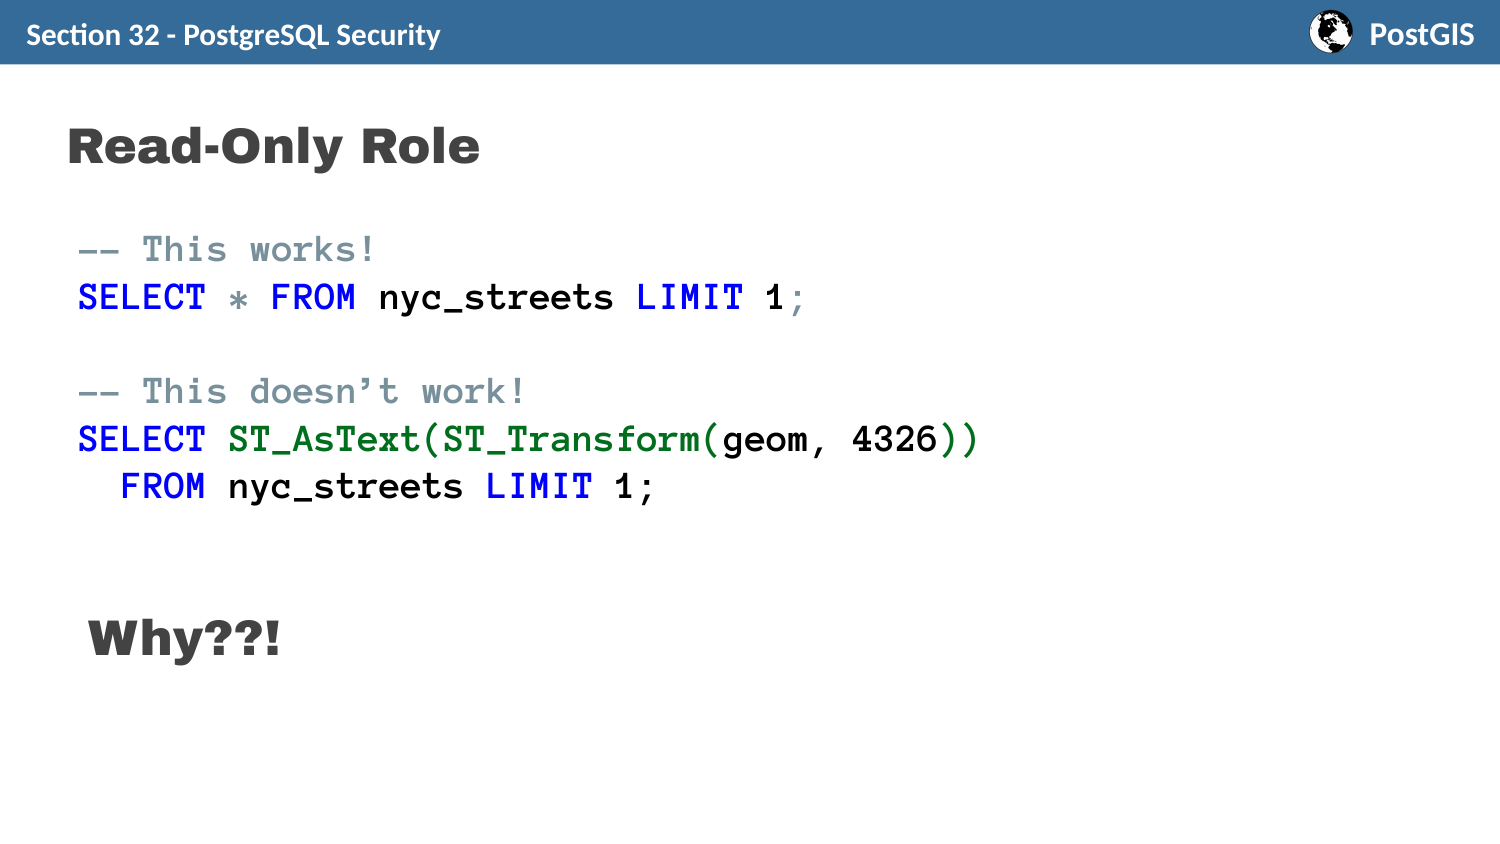

Section 32 - PostgreSQL Security
# Read-Only Role
-- This works!
SELECT * FROM nyc_streets LIMIT 1;

-- This doesn’t work!
SELECT ST_AsText(ST_Transform(geom, 4326))
  FROM nyc_streets LIMIT 1;
Why??!